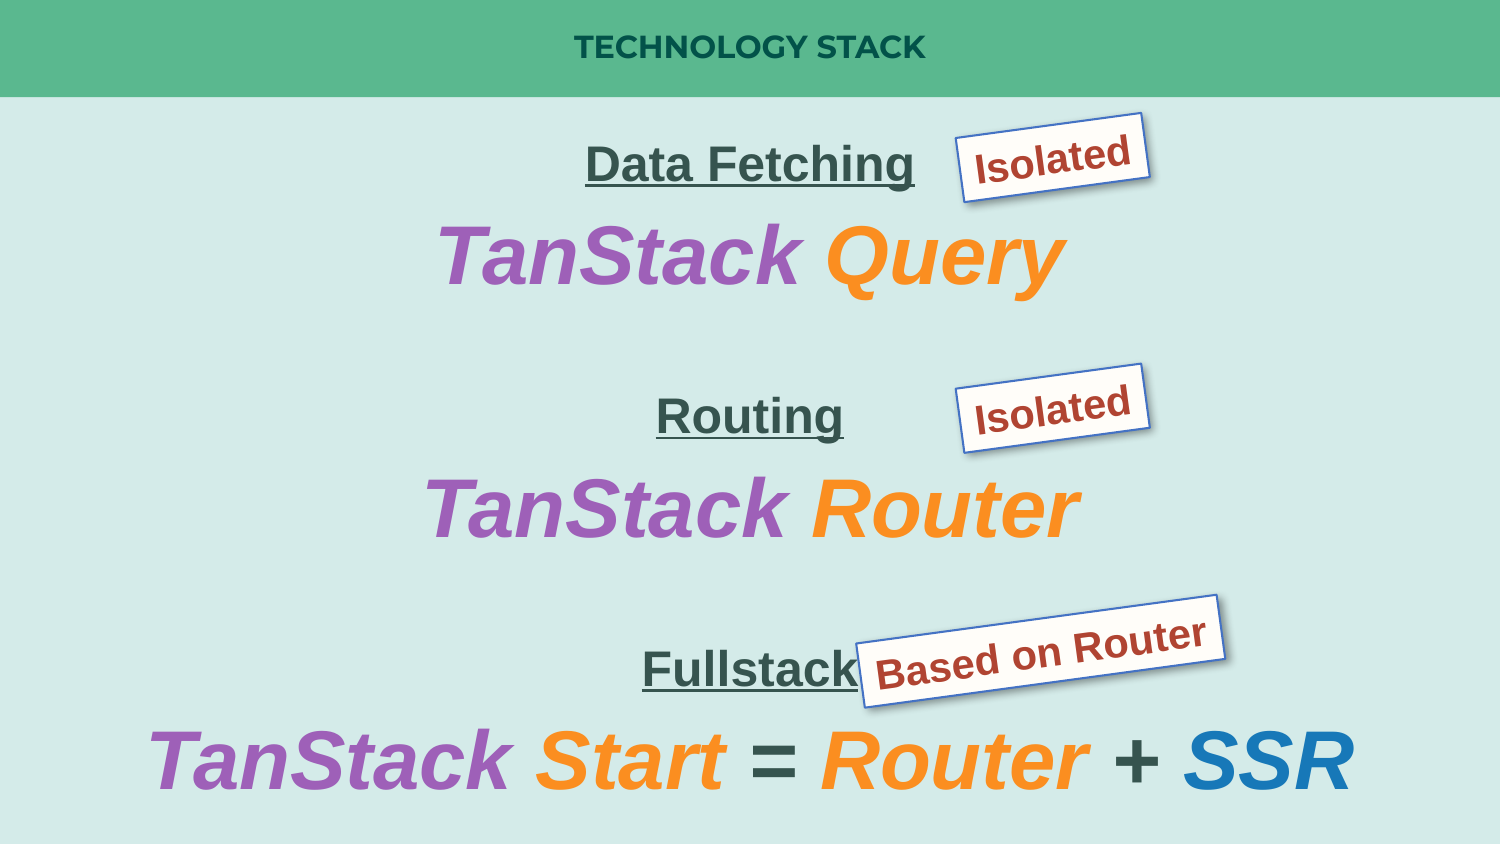

# Technology Stack
Data Fetching
TanStack Query
Isolated
Routing
TanStack Router
Isolated
Based on Router
Fullstack
TanStack Start = Router + SSR